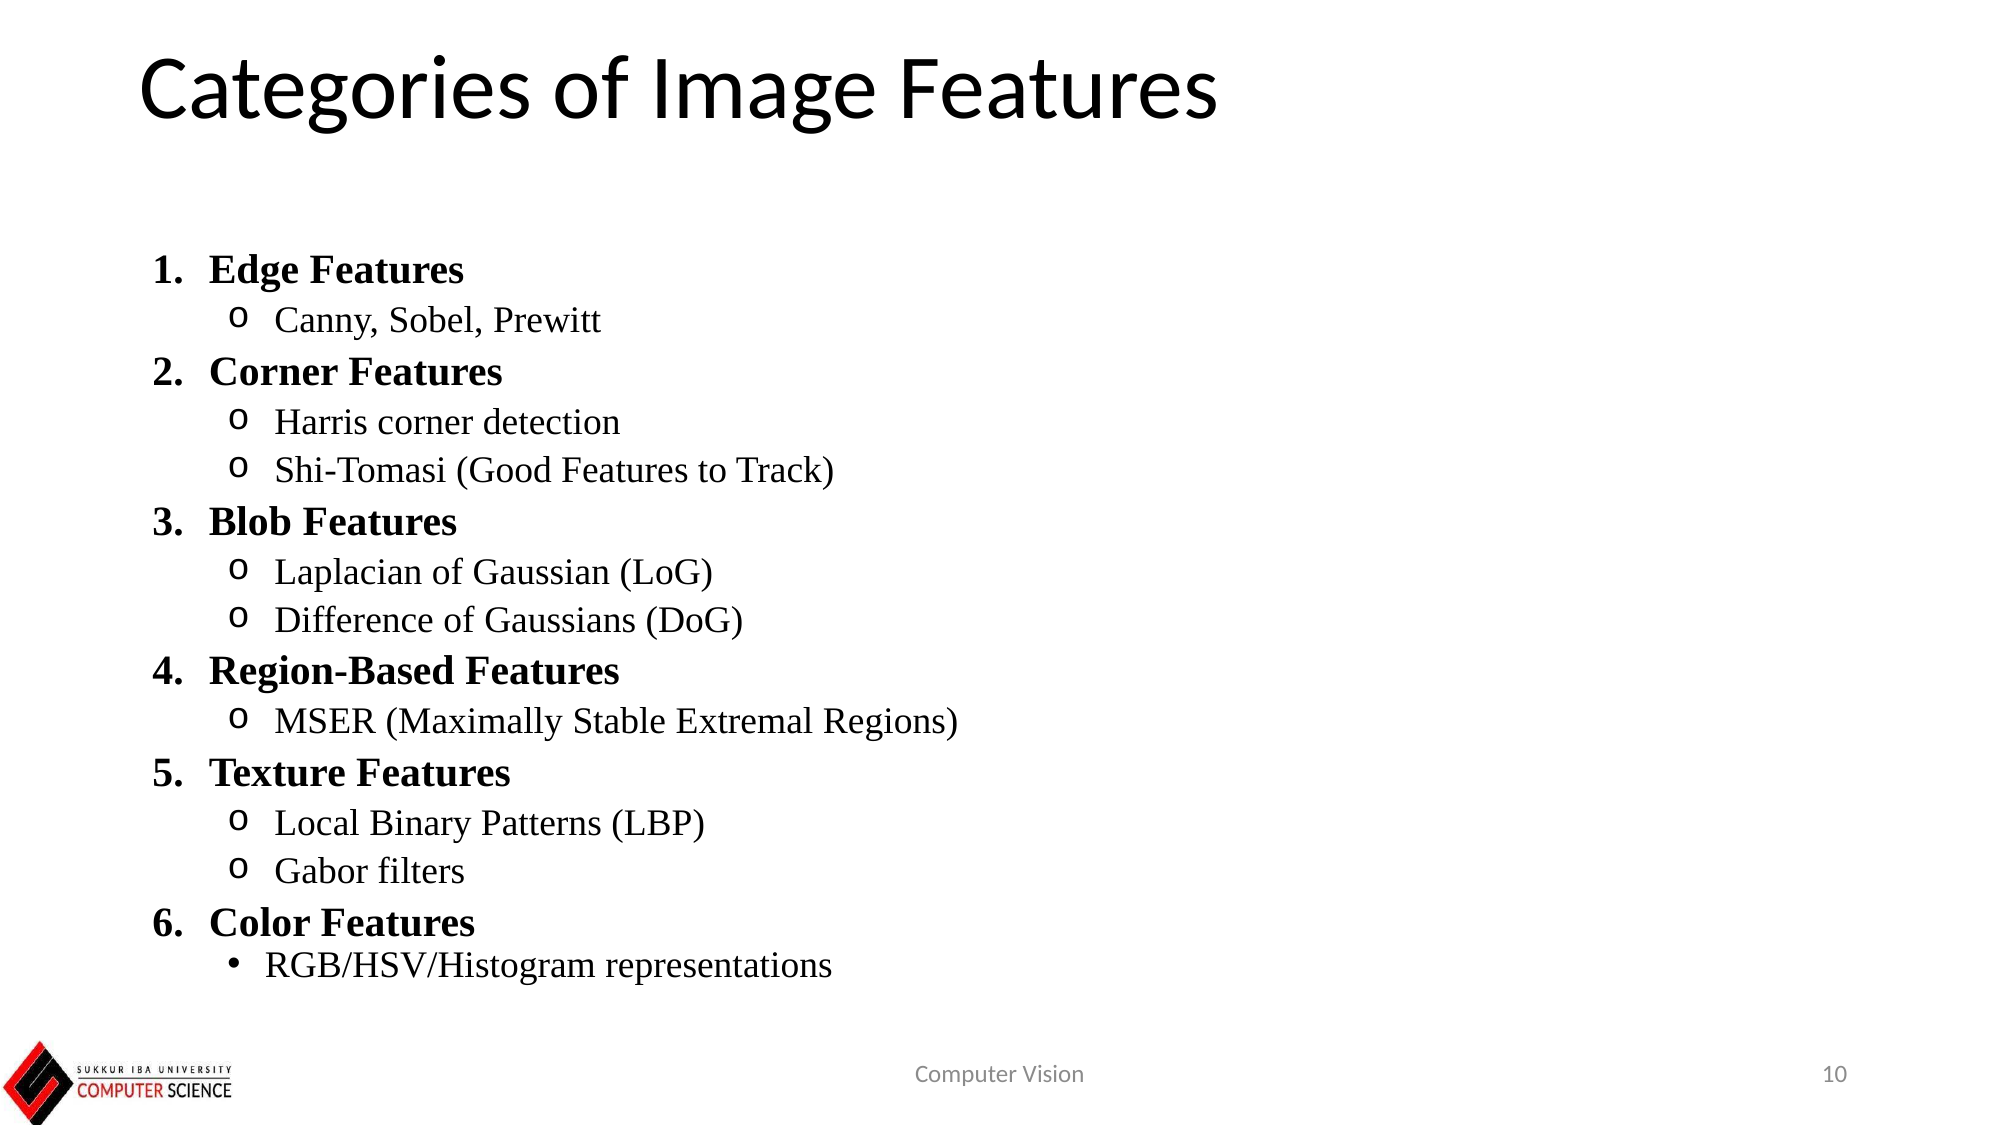

# Categories of Image Features
Edge Features
Canny, Sobel, Prewitt
Corner Features
Harris corner detection
Shi-Tomasi (Good Features to Track)
Blob Features
Laplacian of Gaussian (LoG)
Difference of Gaussians (DoG)
Region-Based Features
MSER (Maximally Stable Extremal Regions)
Texture Features
Local Binary Patterns (LBP)
Gabor filters
Color Features
RGB/HSV/Histogram representations
Computer Vision
10